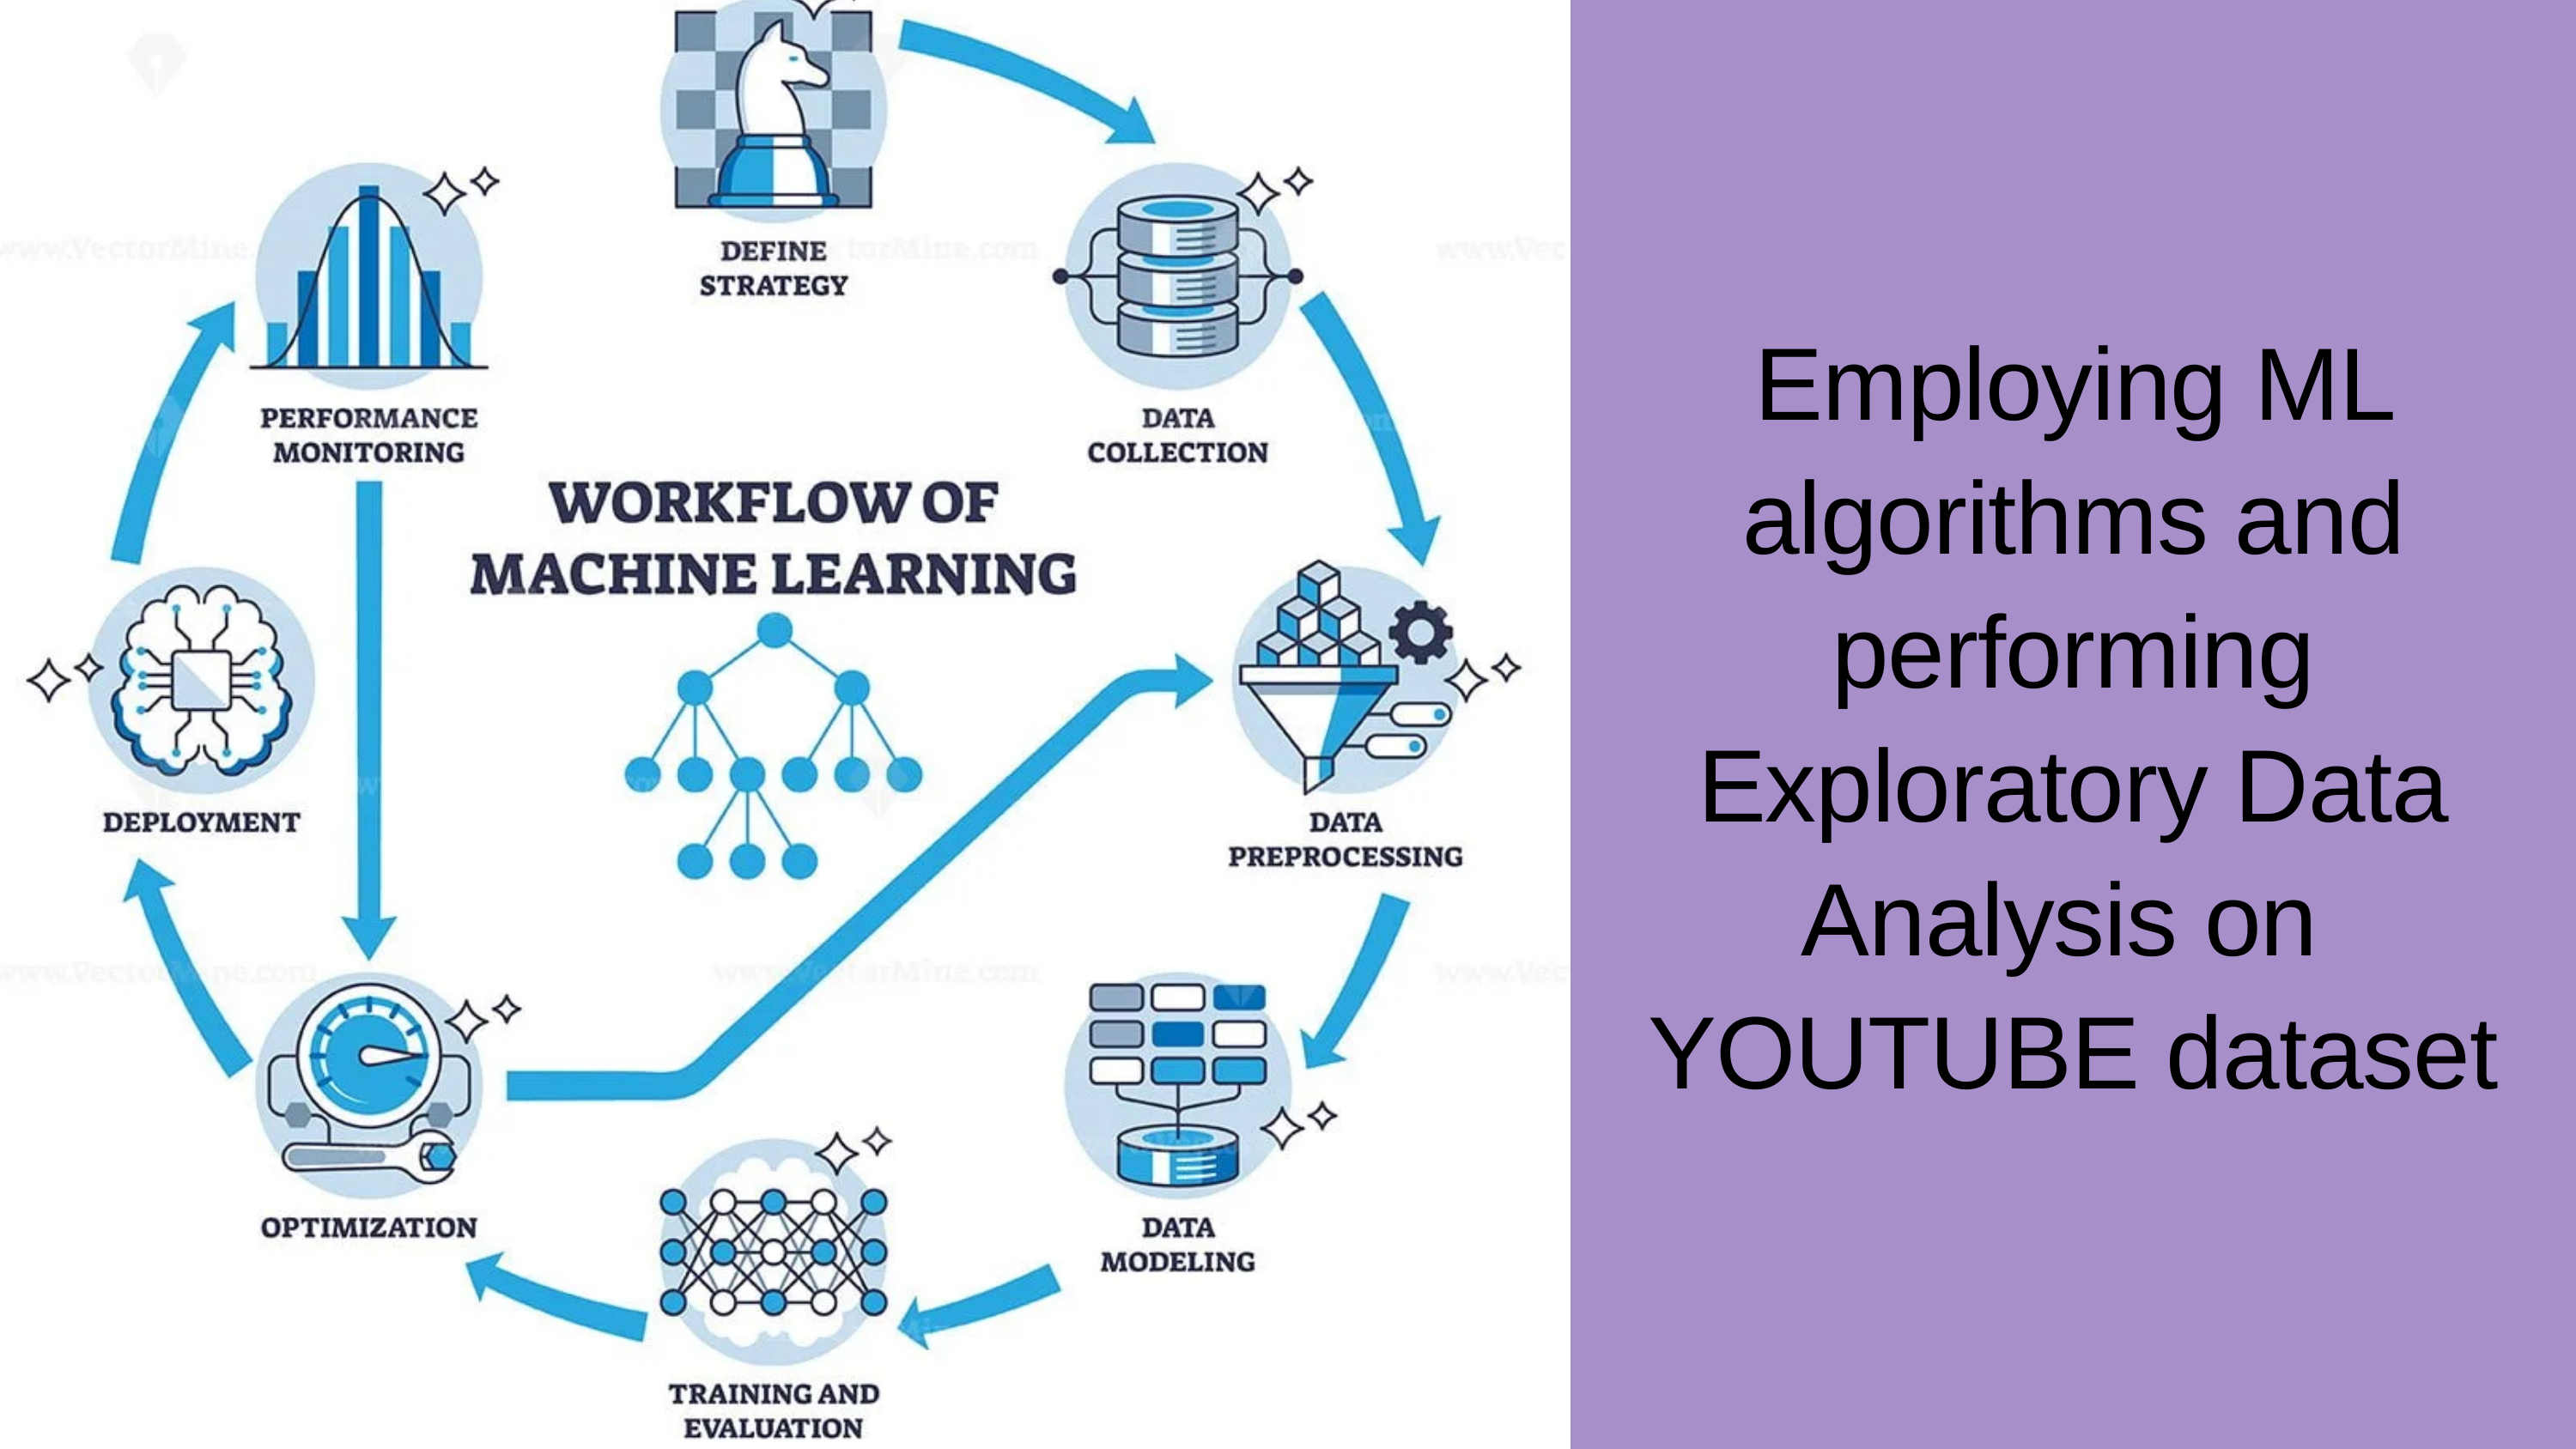

Employing ML algorithms and performing Exploratory Data Analysis on  YOUTUBE dataset